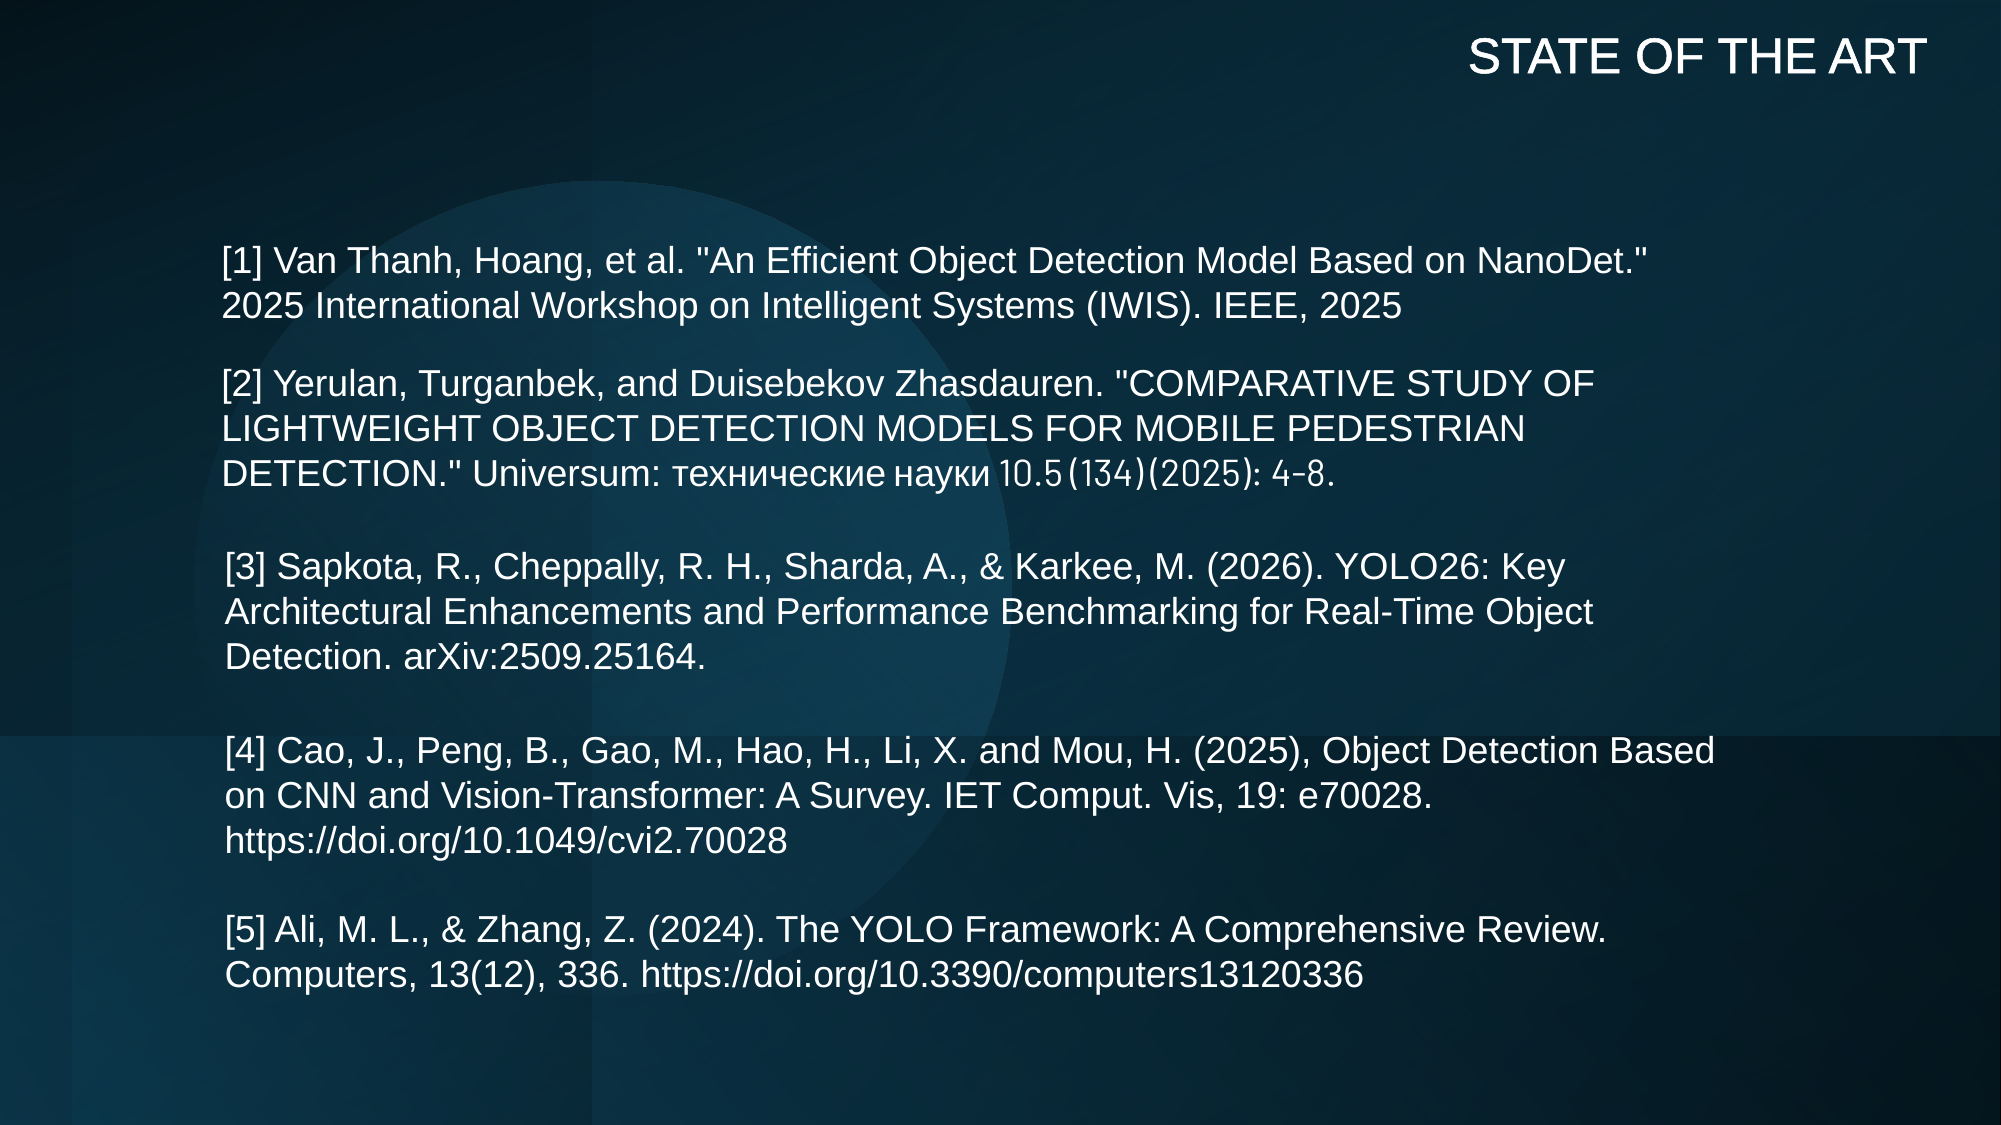

STATE OF THE ART

[1] Van Thanh, Hoang, et al. "An Efficient Object Detection Model Based on NanoDet." 2025 International Workshop on Intelligent Systems (IWIS). IEEE, 2025
[2] Yerulan, Turganbek, and Duisebekov Zhasdauren. "COMPARATIVE STUDY OF LIGHTWEIGHT OBJECT DETECTION MODELS FOR MOBILE PEDESTRIAN DETECTION." Universum: технические науки 10.5 (134) (2025): 4-8.
[3] Sapkota, R., Cheppally, R. H., Sharda, A., & Karkee, M. (2026). YOLO26: Key Architectural Enhancements and Performance Benchmarking for Real-Time Object Detection. arXiv:2509.25164.
[4] Cao, J., Peng, B., Gao, M., Hao, H., Li, X. and Mou, H. (2025), Object Detection Based on CNN and Vision-Transformer: A Survey. IET Comput. Vis, 19: e70028. https://doi.org/10.1049/cvi2.70028

[5] Ali, M. L., & Zhang, Z. (2024). The YOLO Framework: A Comprehensive Review. Computers, 13(12), 336. https://doi.org/10.3390/computers13120336